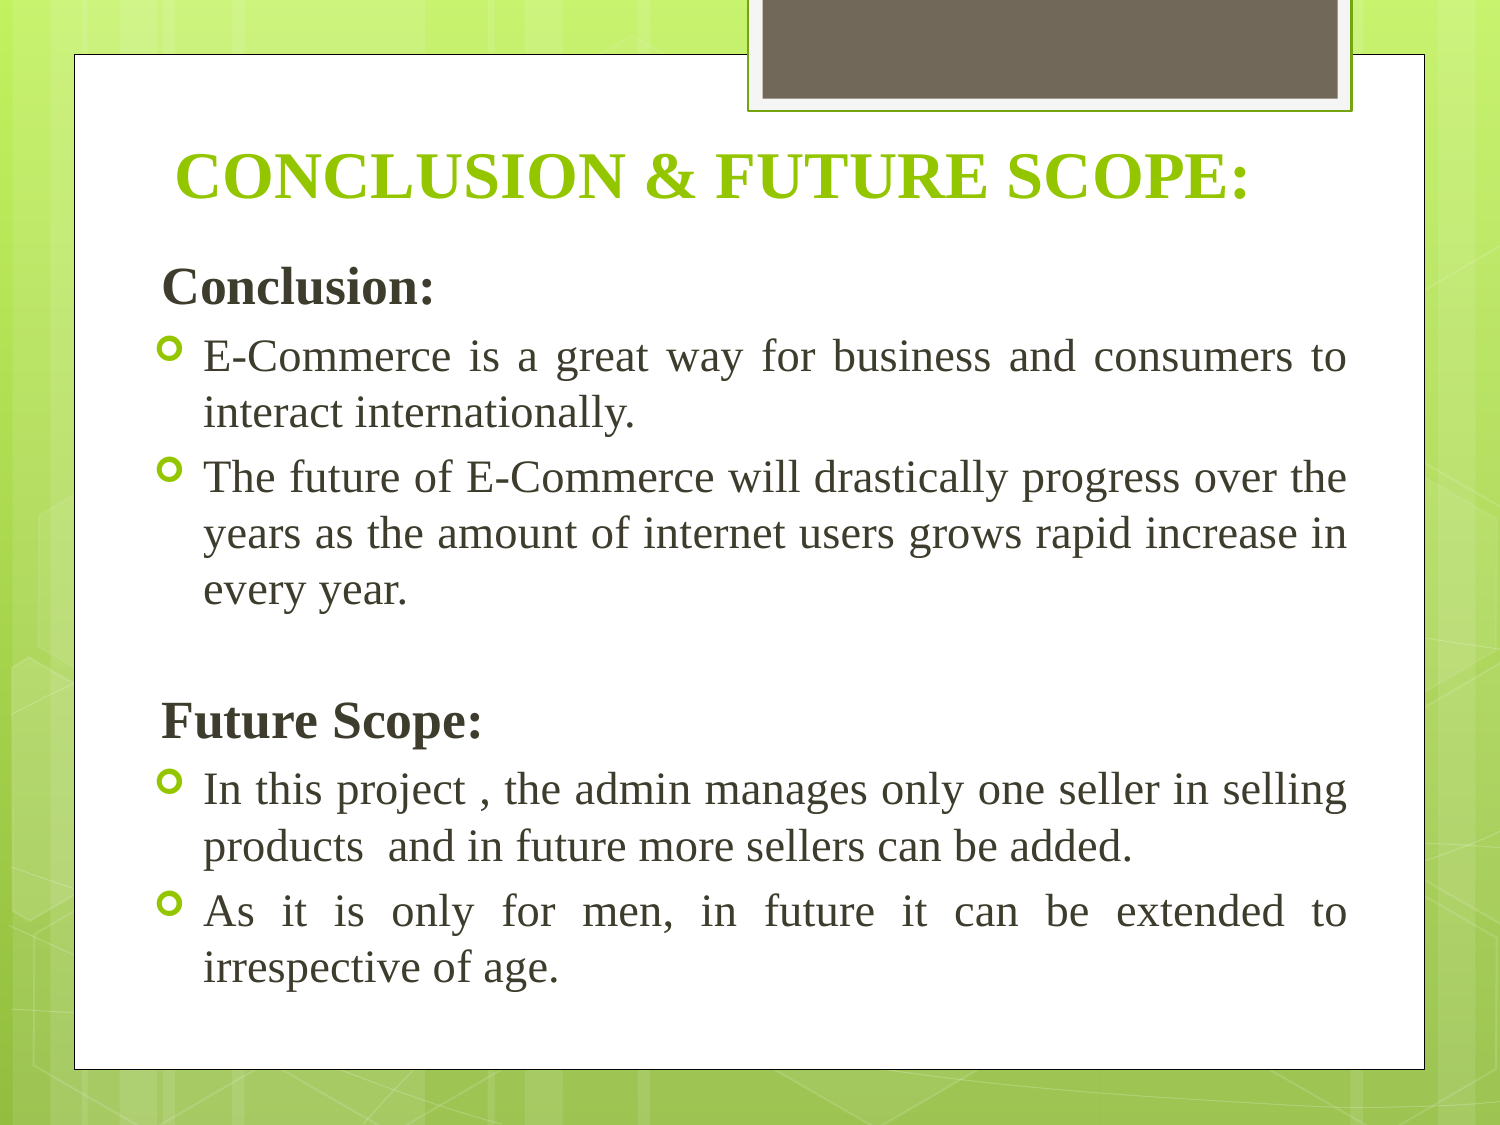

# CONCLUSION & FUTURE SCOPE:
Conclusion:
E-Commerce is a great way for business and consumers to interact internationally.
The future of E-Commerce will drastically progress over the years as the amount of internet users grows rapid increase in every year.

Future Scope:
In this project , the admin manages only one seller in selling products  and in future more sellers can be added.
As it is only for men, in future it can be extended to irrespective of age.